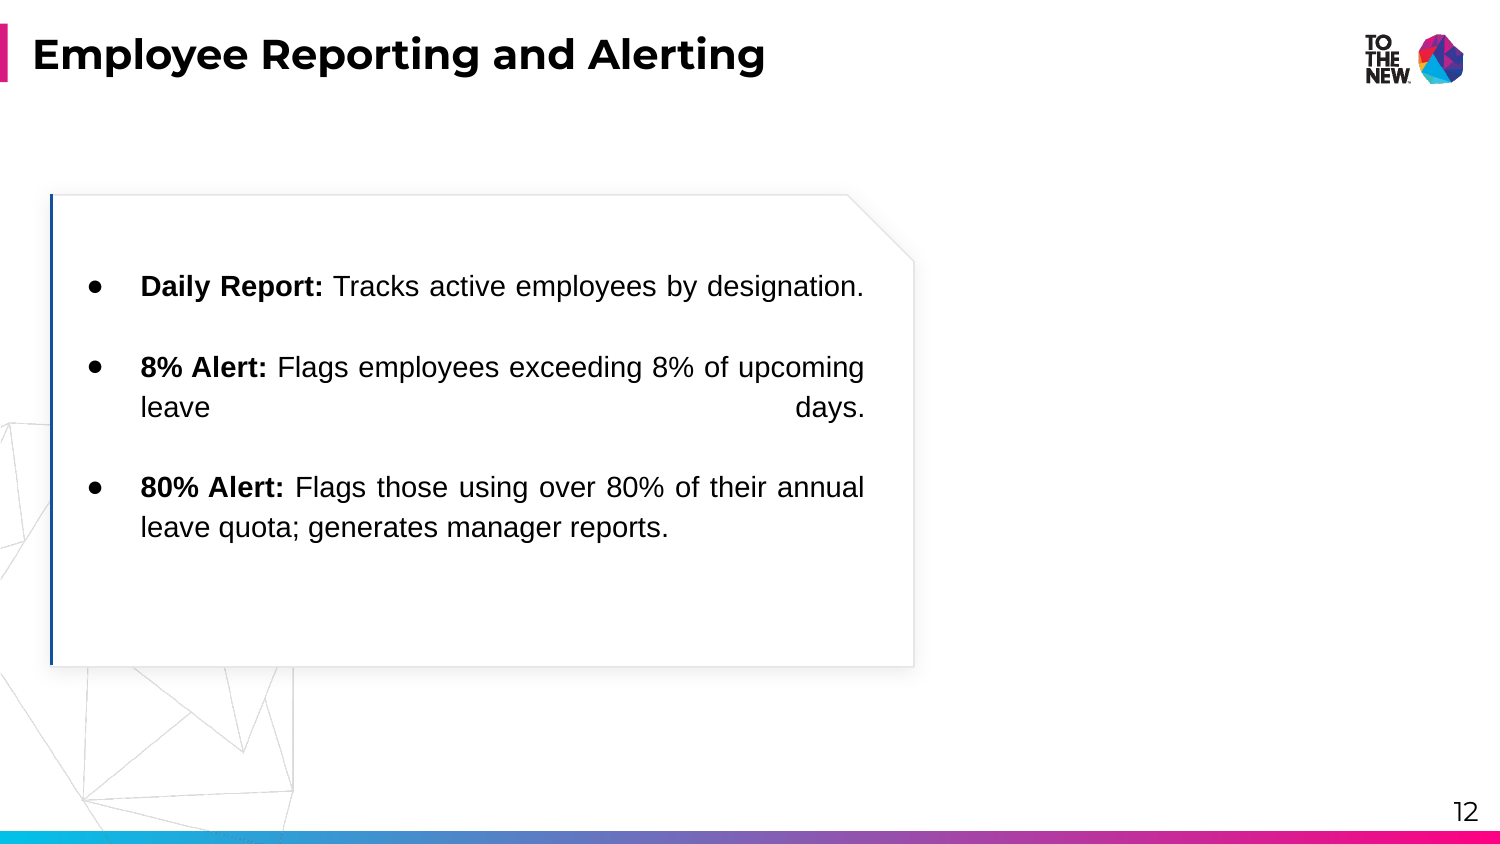

Employee Reporting and Alerting

Daily Report: Tracks active employees by designation.
8% Alert: Flags employees exceeding 8% of upcoming leave days.
80% Alert: Flags those using over 80% of their annual leave quota; generates manager reports.

12